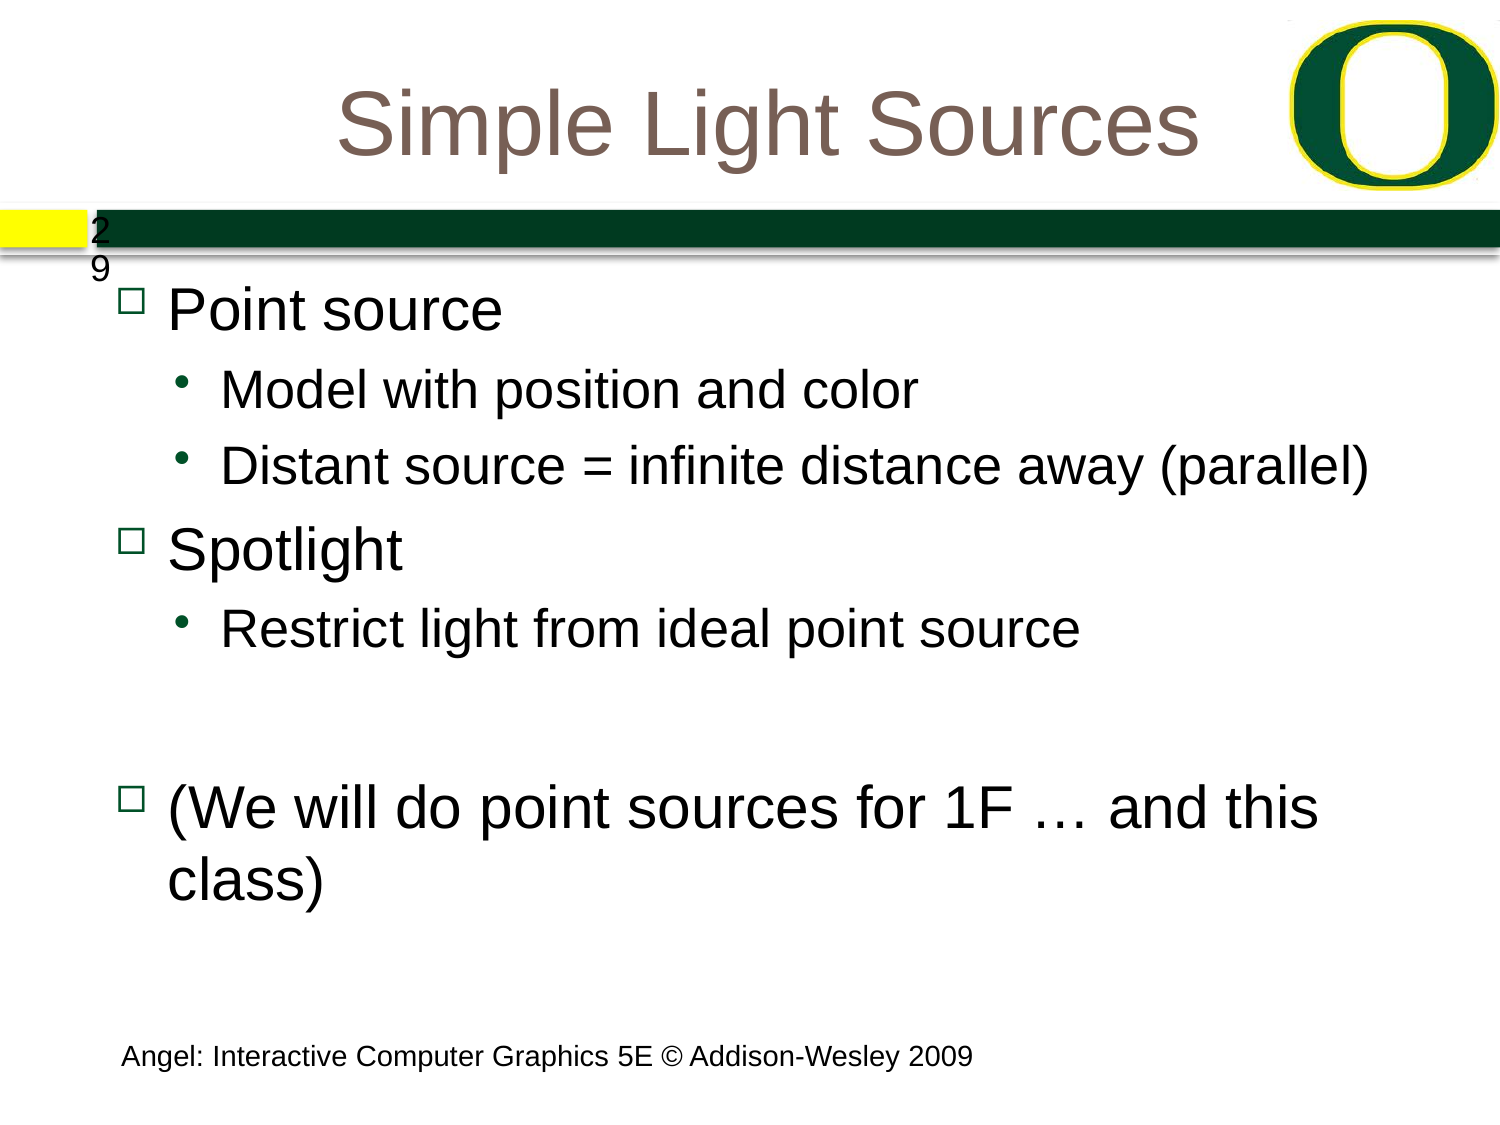

# Simple Light Sources
Point source
Model with position and color
Distant source = infinite distance away (parallel)
Spotlight
Restrict light from ideal point source

(We will do point sources for 1F … and this class)
Angel: Interactive Computer Graphics 5E © Addison-Wesley 2009
29